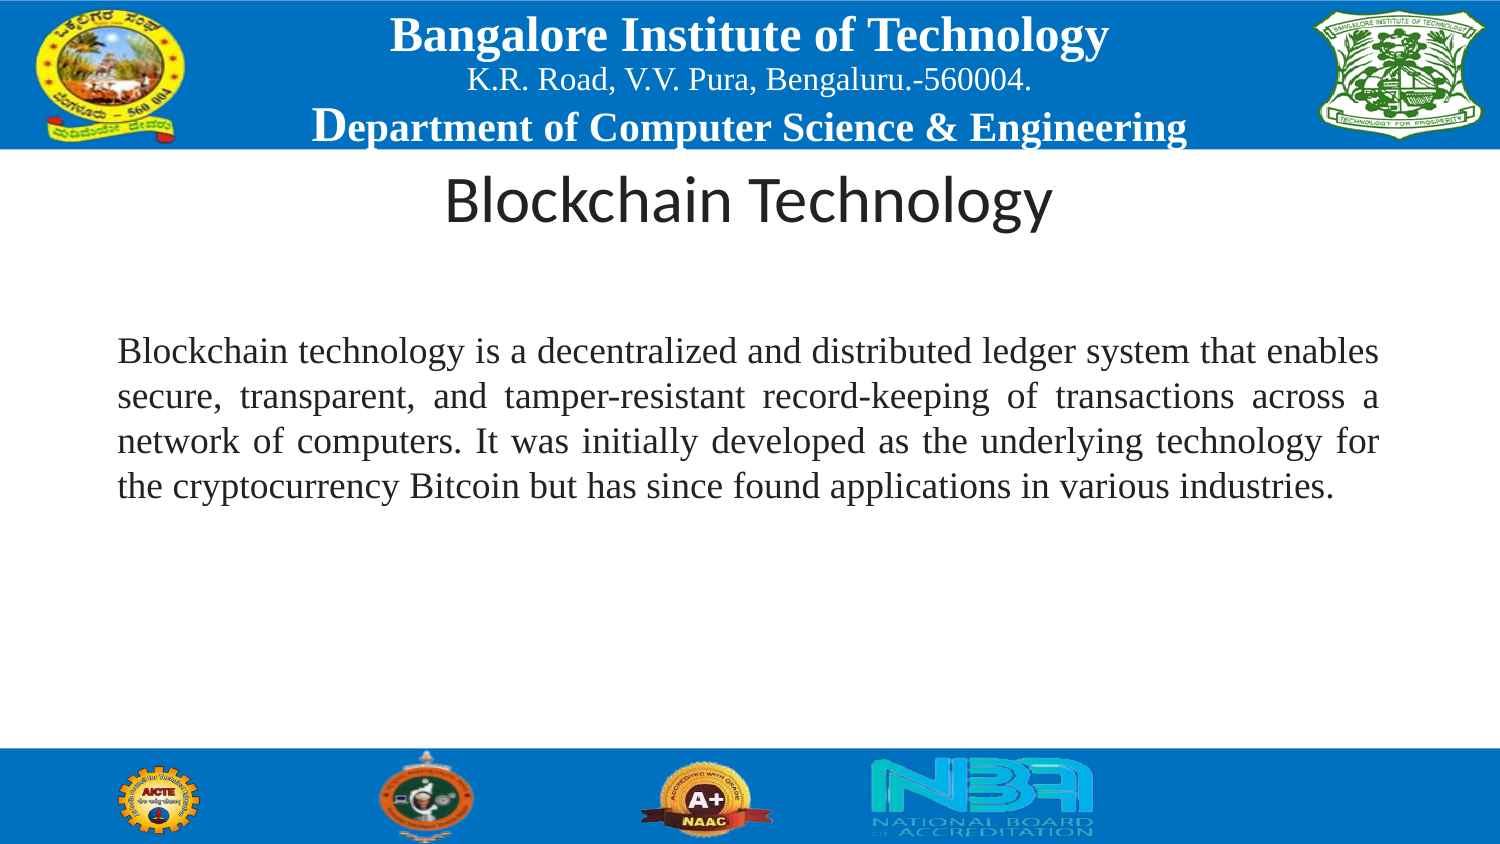

# Blockchain Technology
Blockchain technology is a decentralized and distributed ledger system that enables secure, transparent, and tamper-resistant record-keeping of transactions across a network of computers. It was initially developed as the underlying technology for the cryptocurrency Bitcoin but has since found applications in various industries.